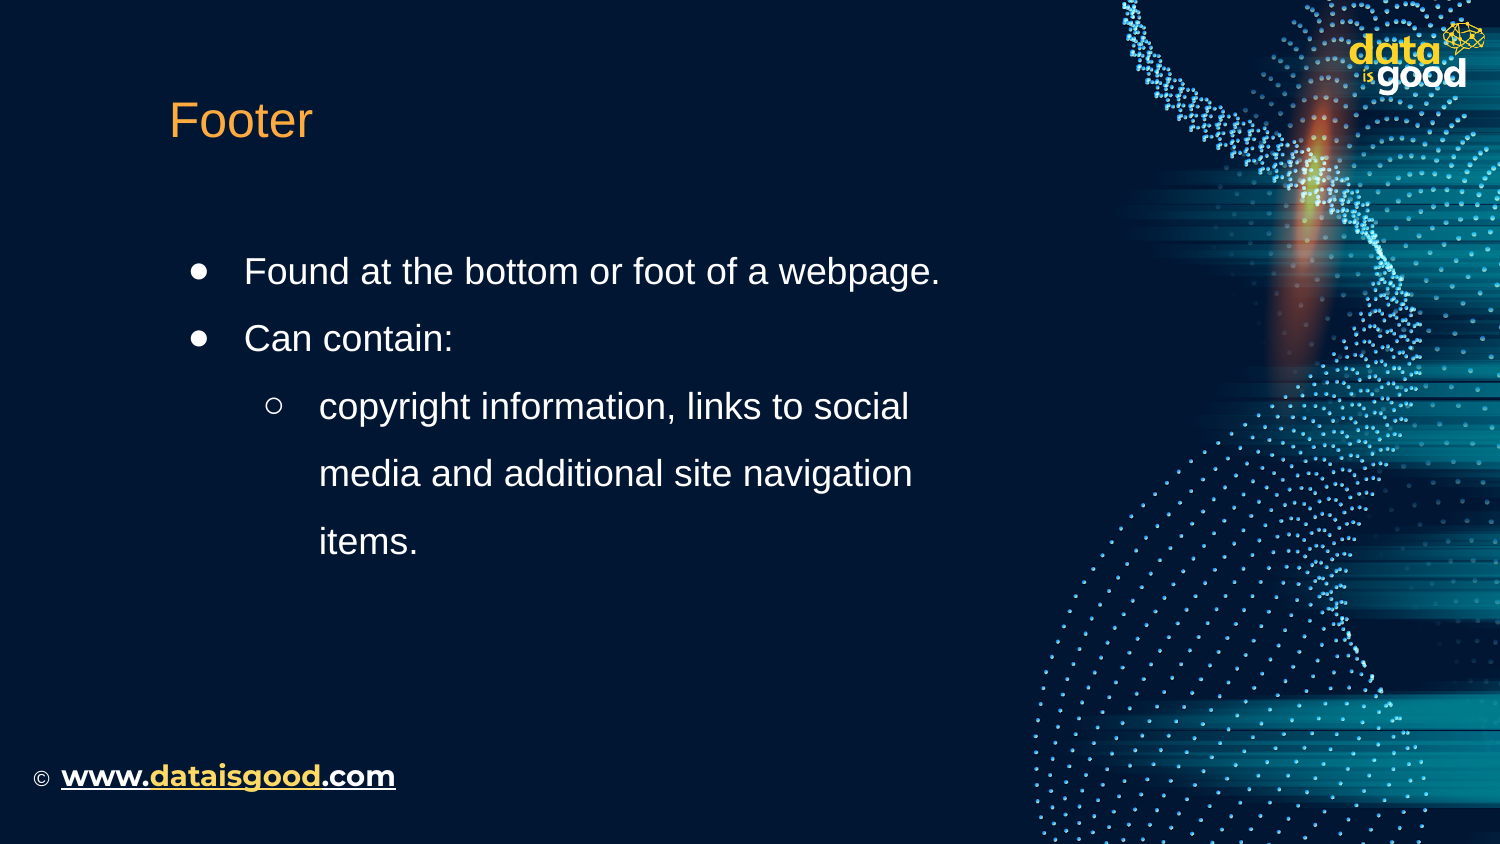

# Footer
Found at the bottom or foot of a webpage.
Can contain:
copyright information, links to social media and additional site navigation items.